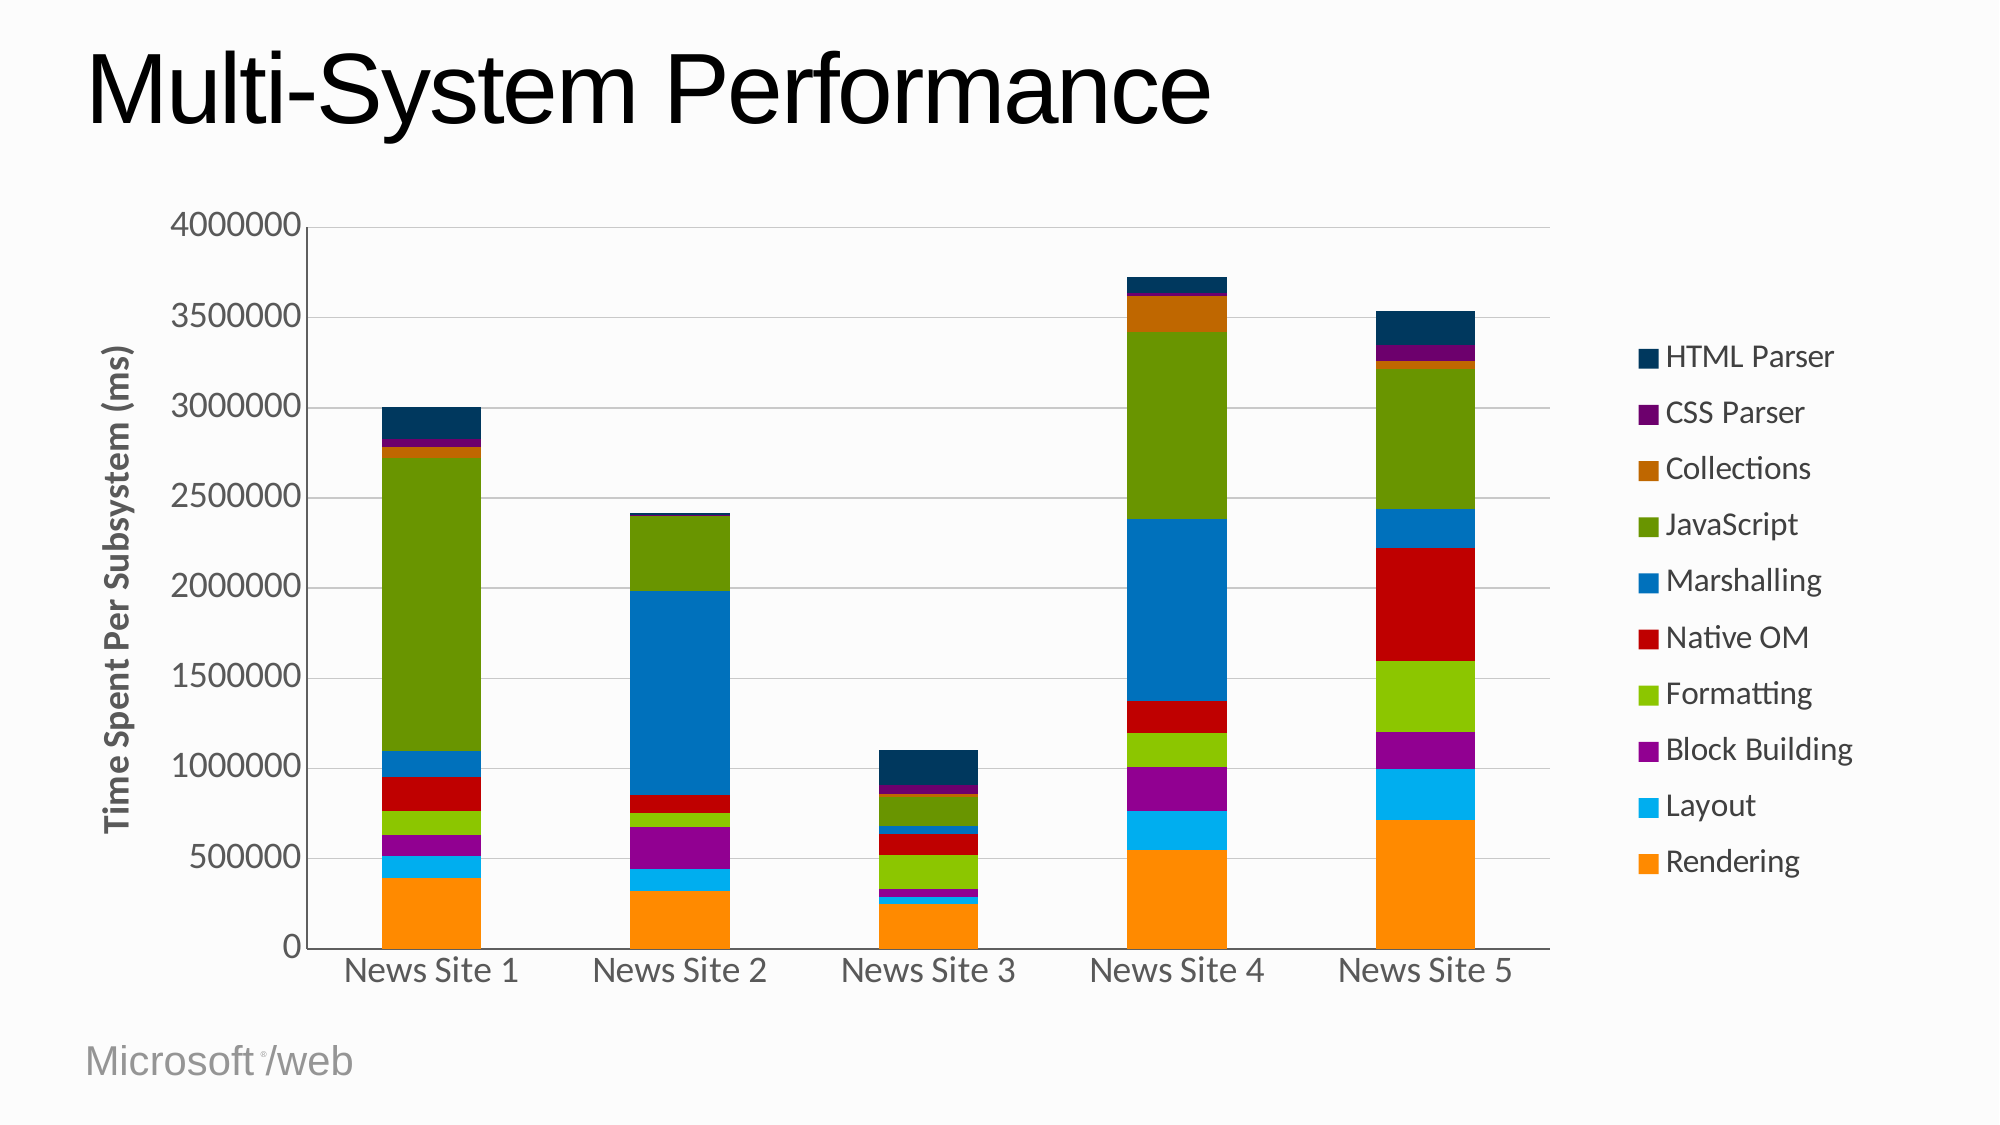

# Multi-System Performance

### Chart

| Category | Rendering | Layout | Block Building | Formatting | Native OM | Marshalling | JavaScript | Collections | CSS Parser | HTML Parser |
|---|---|---|---|---|---|---|---|---|---|---|
| News Site 1 | 393479.0 | 118709.0 | 117651.0 | 133408.0 | 187587.0 | 145942.0 | 1623000.0 | 63824.0 | 41687.0 | 178555.0 |
| News Site 2 | 321898.0 | 121834.0 | 230910.0 | 77010.0 | 98722.0 | 1131292.0 | 420911.0 | 2119.0 | 1287.0 | 8823.0 |
| News Site 3 | 251241.0 | 38711.0 | 44365.0 | 185142.0 | 115082.0 | 47219.0 | 161239.0 | 17677.0 | 45903.0 | 193204.0 |
| News Site 4 | 547694.0 | 217169.0 | 244010.0 | 186055.0 | 177656.0 | 1011763.0 | 1033377.0 | 204448.0 | 13991.0 | 87374.0 |
| News Site 5 | 714845.0 | 284120.0 | 201290.0 | 394232.0 | 628114.0 | 215884.0 | 775152.0 | 47326.0 | 85145.0 | 189142.0 |